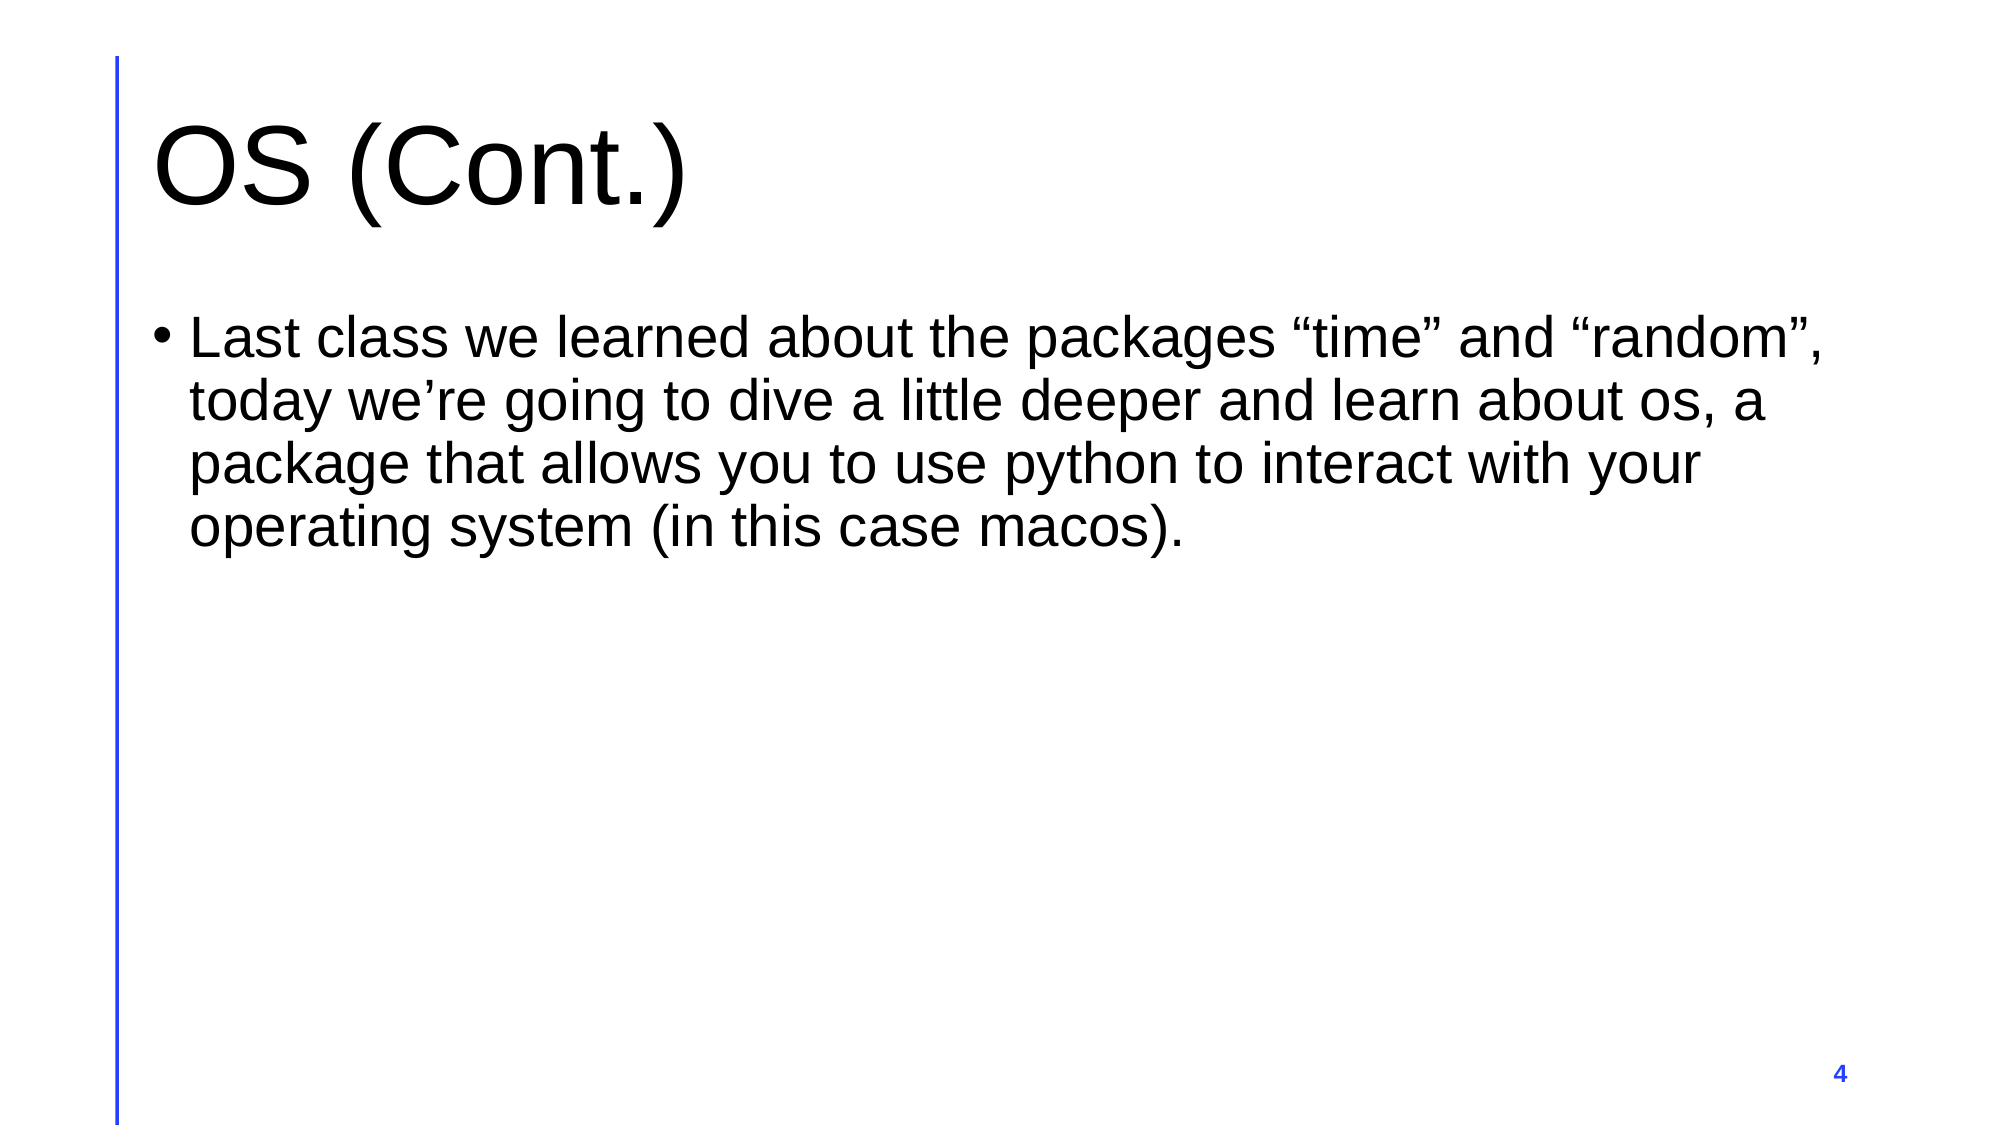

# OS (Cont.)
Last class we learned about the packages “time” and “random”, today we’re going to dive a little deeper and learn about os, a package that allows you to use python to interact with your operating system (in this case macos).
4